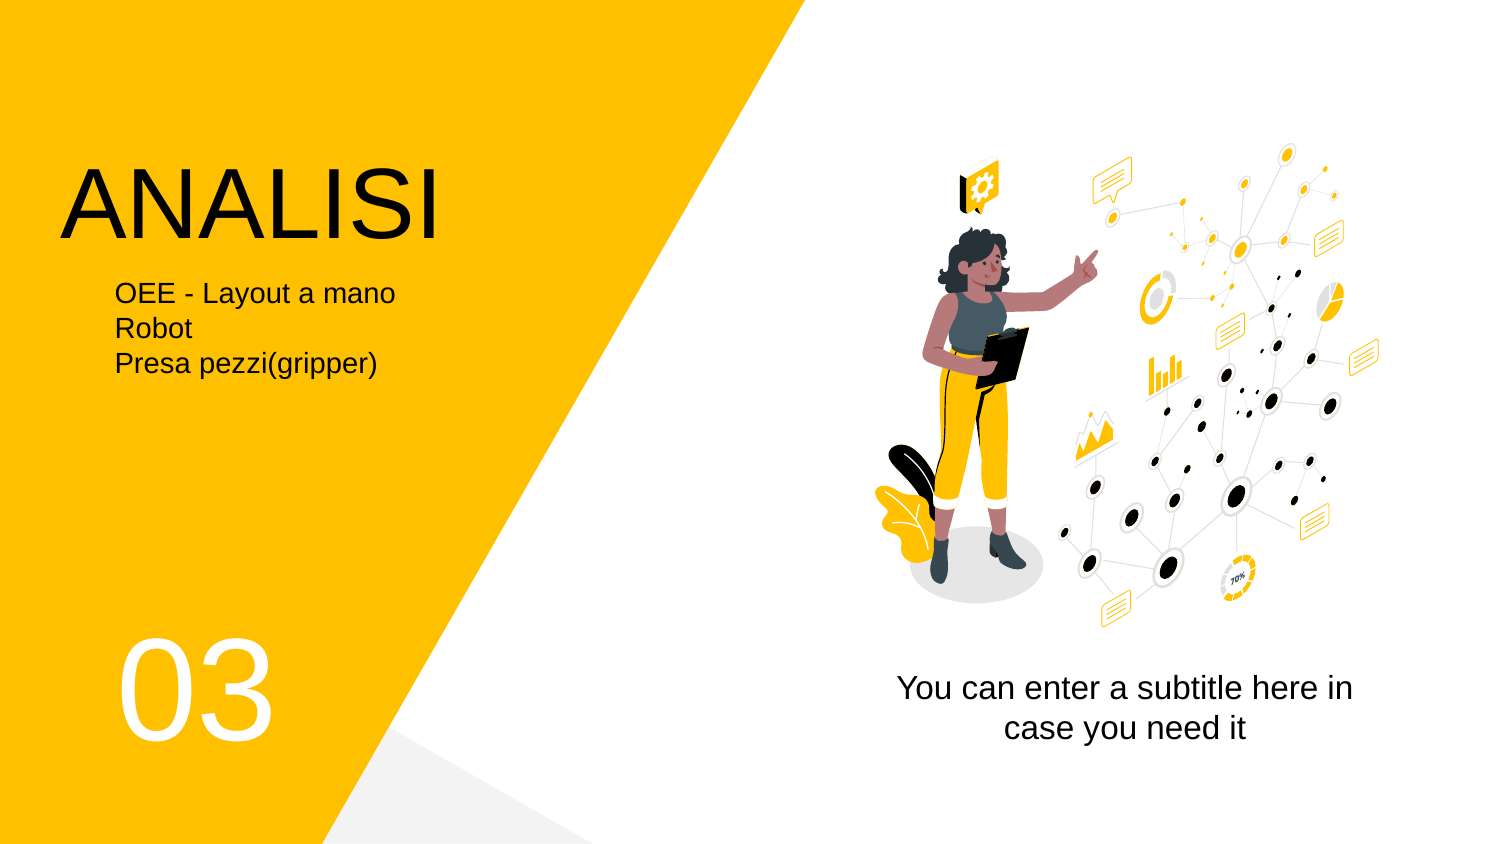

# ANALISI

OEE - Layout a mano
Robot
Presa pezzi(gripper)

03
You can enter a subtitle here in case you need it